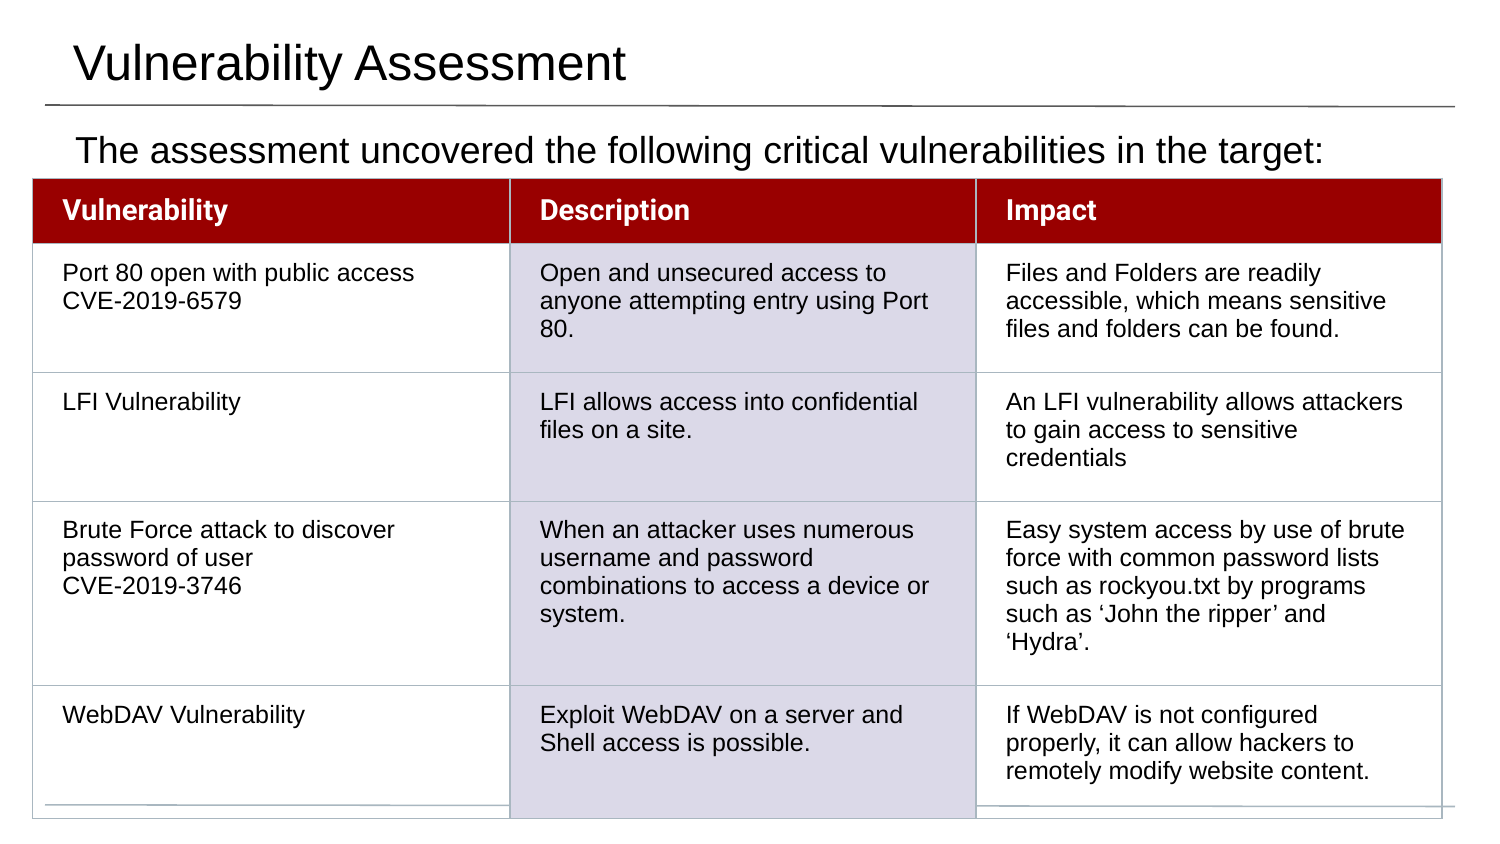

# Vulnerability Assessment
The assessment uncovered the following critical vulnerabilities in the target:
| Vulnerability | Description | Impact |
| --- | --- | --- |
| Port 80 open with public access CVE-2019-6579 | Open and unsecured access to anyone attempting entry using Port 80. | Files and Folders are readily accessible, which means sensitive files and folders can be found. |
| LFI Vulnerability | LFI allows access into confidential files on a site. | An LFI vulnerability allows attackers to gain access to sensitive credentials |
| Brute Force attack to discover password of user CVE-2019-3746 | When an attacker uses numerous username and password combinations to access a device or system. | Easy system access by use of brute force with common password lists such as rockyou.txt by programs such as ‘John the ripper’ and ‘Hydra’. |
| WebDAV Vulnerability | Exploit WebDAV on a server and Shell access is possible. | If WebDAV is not configured properly, it can allow hackers to remotely modify website content. |